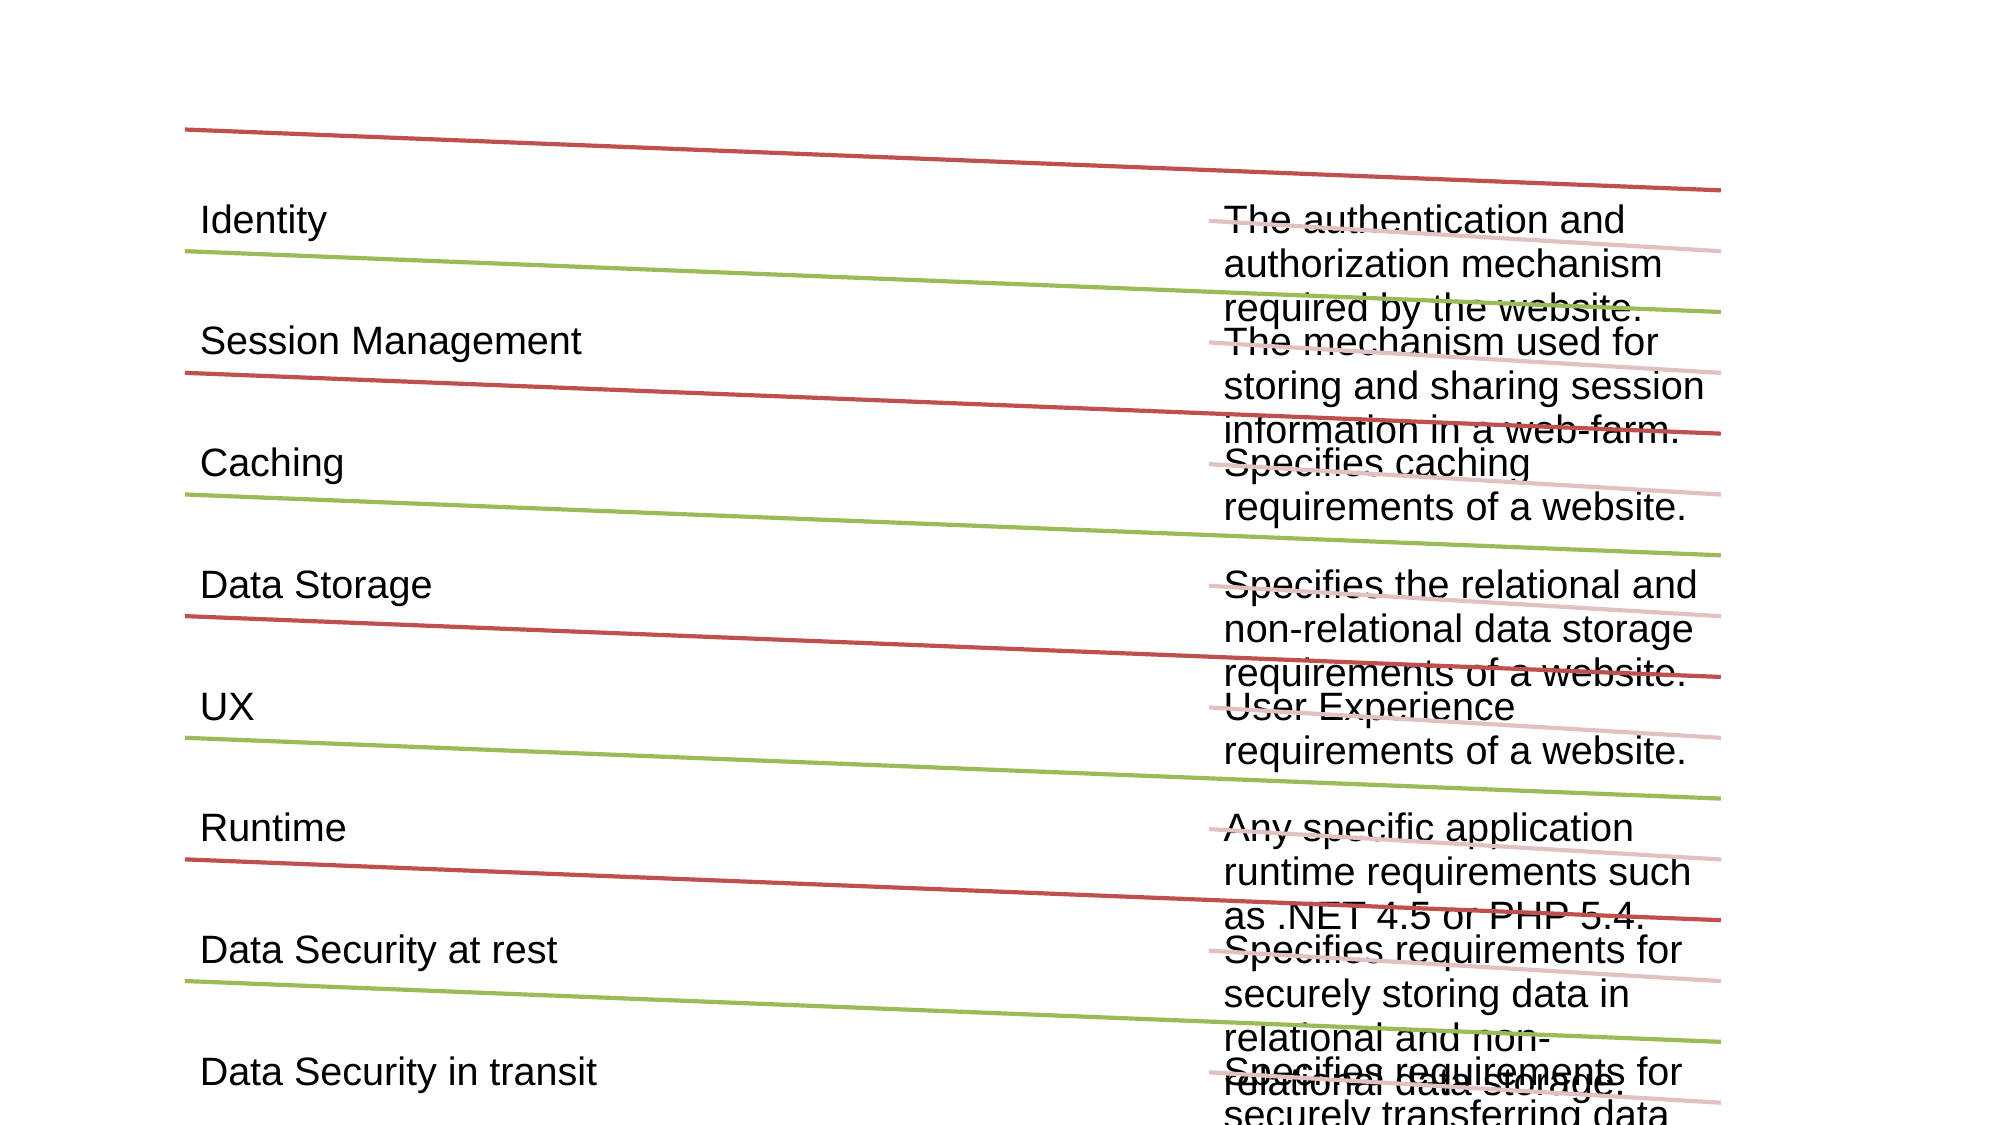

Identity
Session Management
The mechanism used for storing and sharing session information in a web-farm.
Caching
Data Storage
UX
Runtime
Data Security at rest
Data Security in transit
The authentication and authorization mechanism required by the website.
Specifies caching requirements of a website.
Specifies the relational and non-relational data storage requirements of a website.
User Experience requirements of a website.
Any specific application runtime requirements such as .NET 4.5 or PHP 5.4.